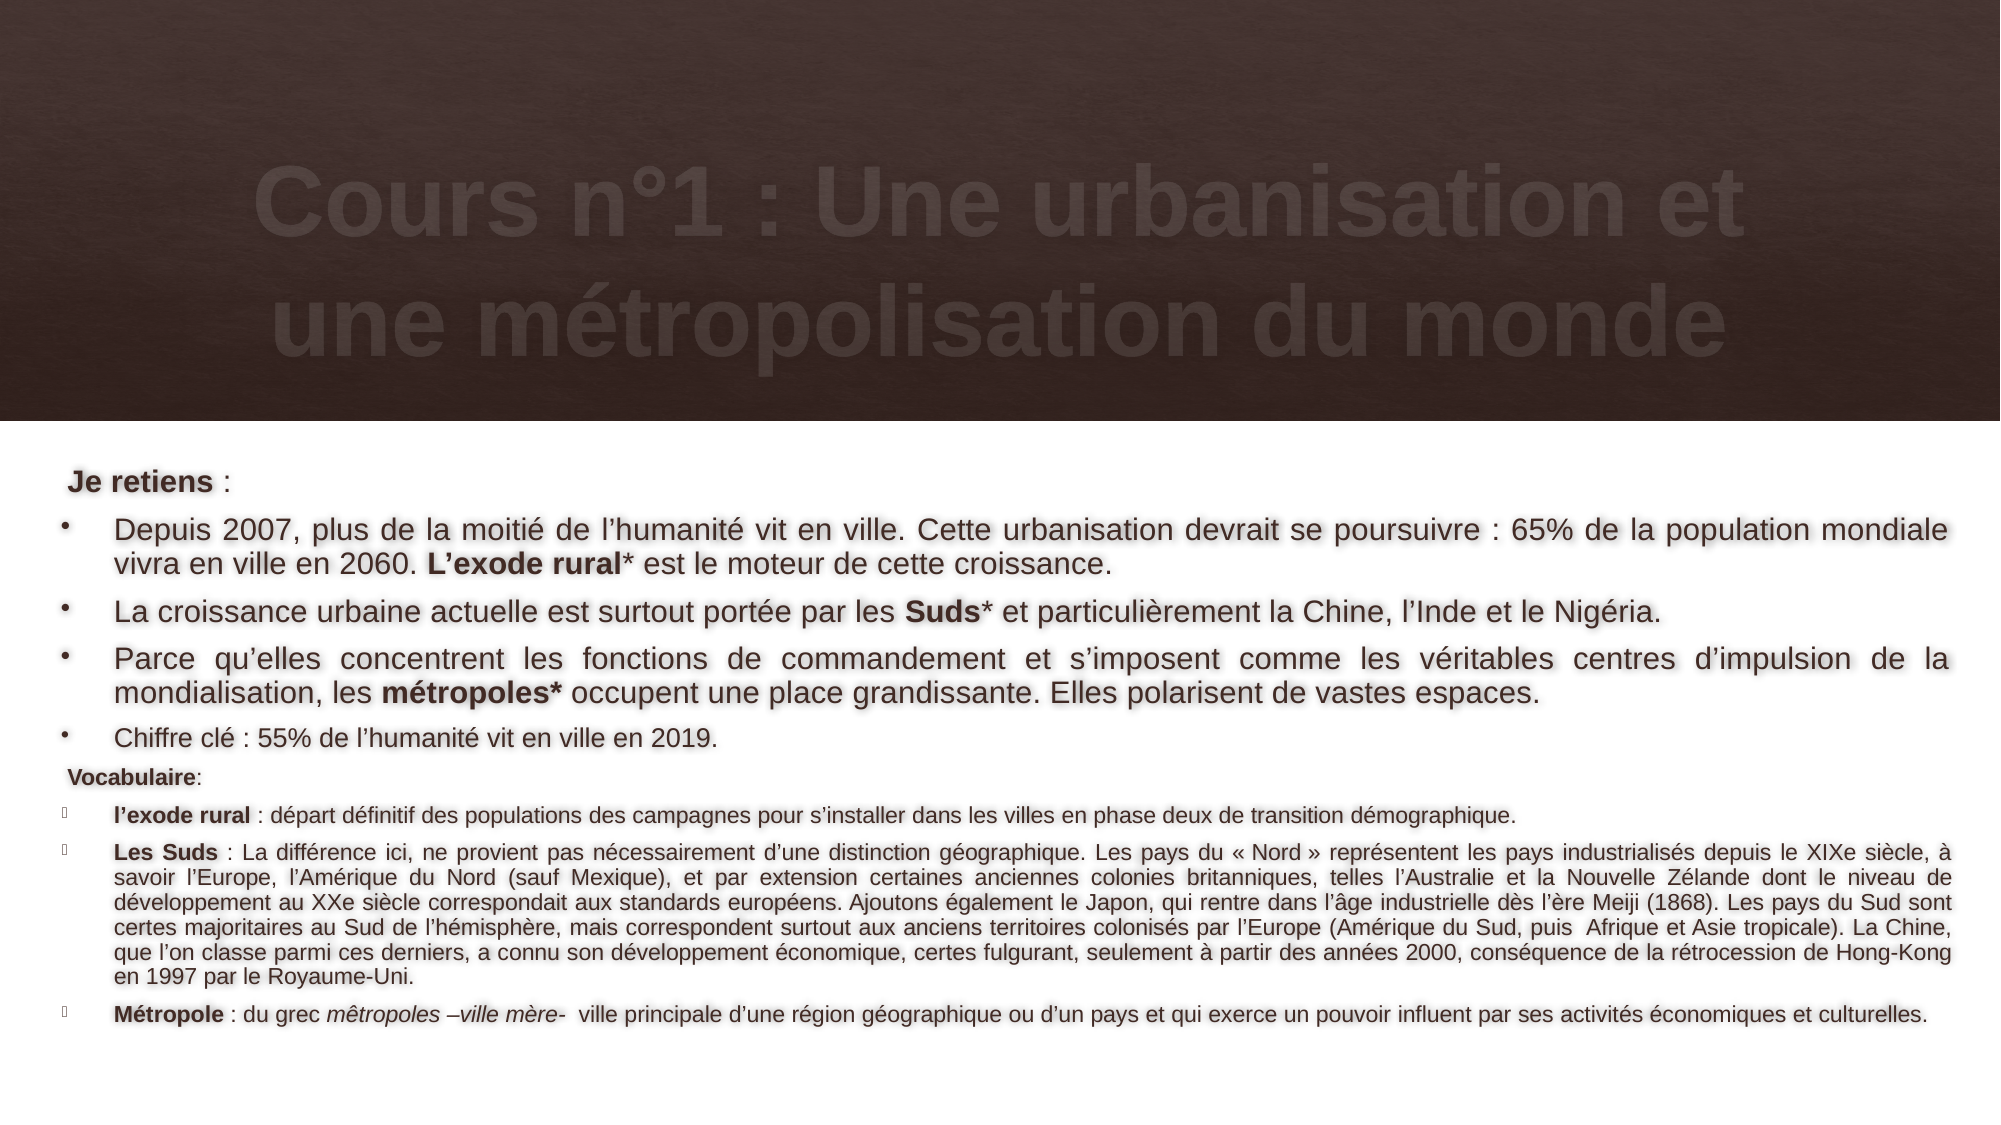

# Cours n°1 : Une urbanisation et une métropolisation du monde
Je retiens :
Depuis 2007, plus de la moitié de l’humanité vit en ville. Cette urbanisation devrait se poursuivre : 65% de la population mondiale vivra en ville en 2060. L’exode rural* est le moteur de cette croissance.
La croissance urbaine actuelle est surtout portée par les Suds* et particulièrement la Chine, l’Inde et le Nigéria.
Parce qu’elles concentrent les fonctions de commandement et s’imposent comme les véritables centres d’impulsion de la mondialisation, les métropoles* occupent une place grandissante. Elles polarisent de vastes espaces.
Chiffre clé : 55% de l’humanité vit en ville en 2019.
Vocabulaire:
l’exode rural : départ définitif des populations des campagnes pour s’installer dans les villes en phase deux de transition démographique.
Les Suds : La différence ici, ne provient pas nécessairement d’une distinction géographique. Les pays du « Nord » représentent les pays industrialisés depuis le XIXe siècle, à savoir l’Europe, l’Amérique du Nord (sauf Mexique), et par extension certaines anciennes colonies britanniques, telles l’Australie et la Nouvelle Zélande dont le niveau de développement au XXe siècle correspondait aux standards européens. Ajoutons également le Japon, qui rentre dans l’âge industrielle dès l’ère Meiji (1868). Les pays du Sud sont certes majoritaires au Sud de l’hémisphère, mais correspondent surtout aux anciens territoires colonisés par l’Europe (Amérique du Sud, puis  Afrique et Asie tropicale). La Chine, que l’on classe parmi ces derniers, a connu son développement économique, certes fulgurant, seulement à partir des années 2000, conséquence de la rétrocession de Hong-Kong en 1997 par le Royaume-Uni.
Métropole : du grec mêtropoles –ville mère-  ville principale d’une région géographique ou d’un pays et qui exerce un pouvoir influent par ses activités économiques et culturelles.